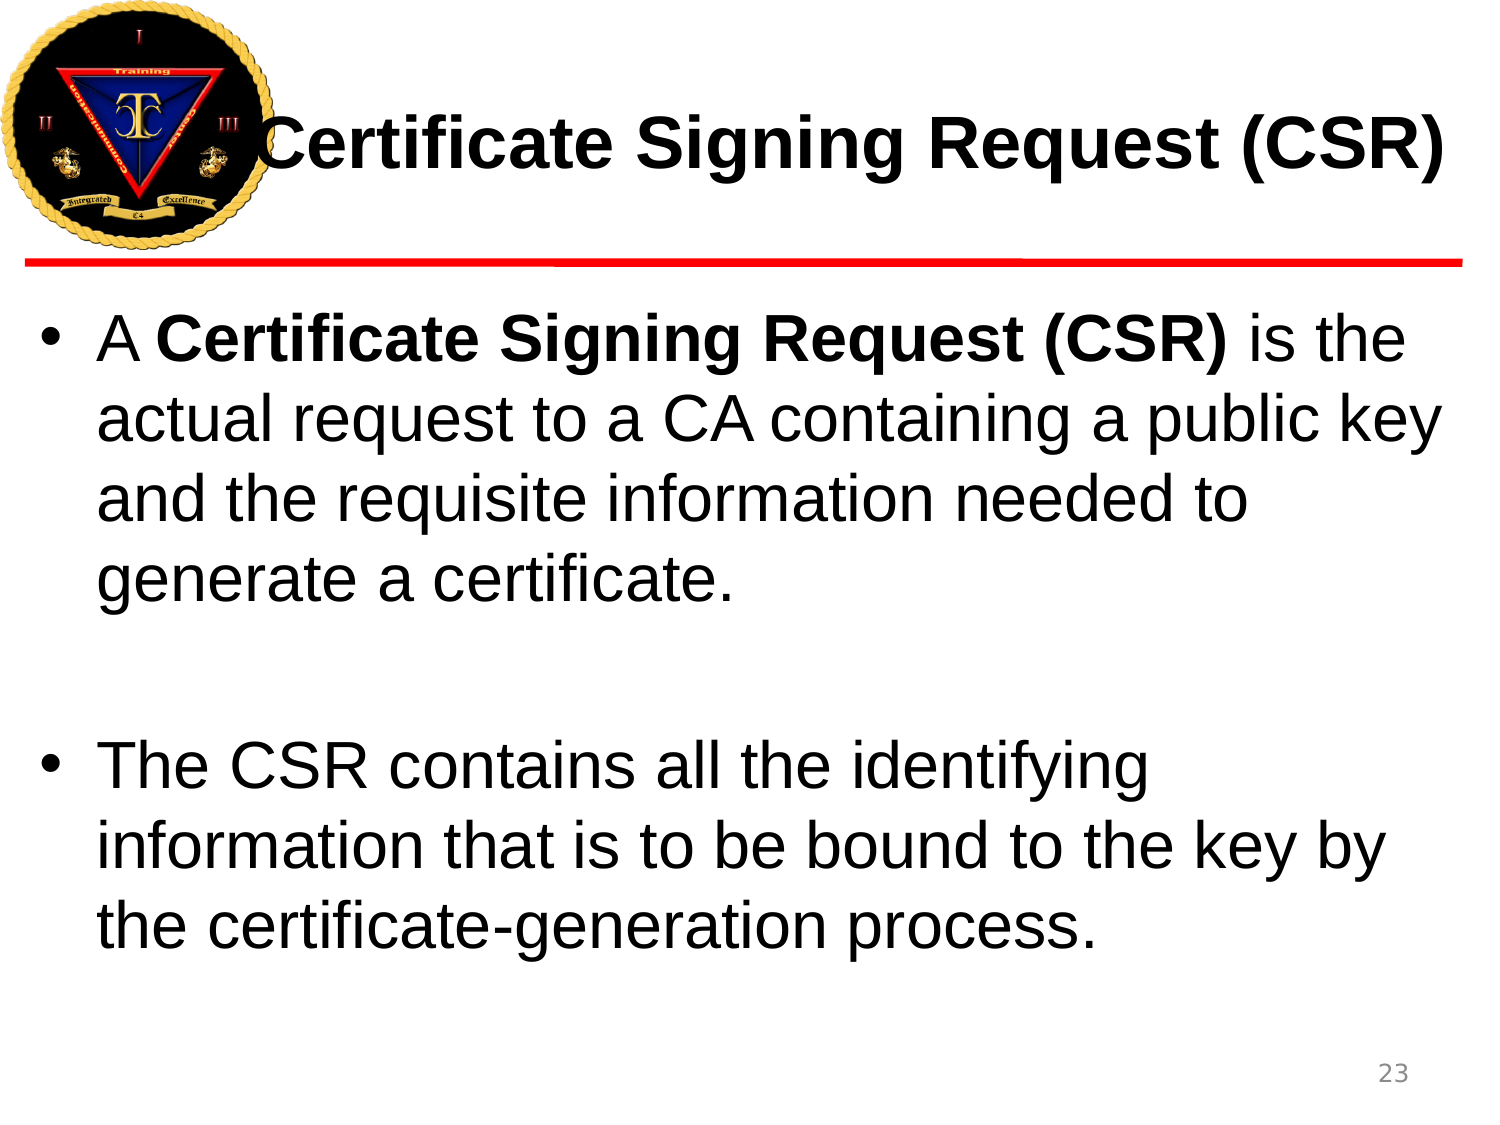

# Certificate Signing Request (CSR)
A Certificate Signing Request (CSR) is the actual request to a CA containing a public key and the requisite information needed to generate a certificate.

The CSR contains all the identifying information that is to be bound to the key by the certificate-generation process.
23